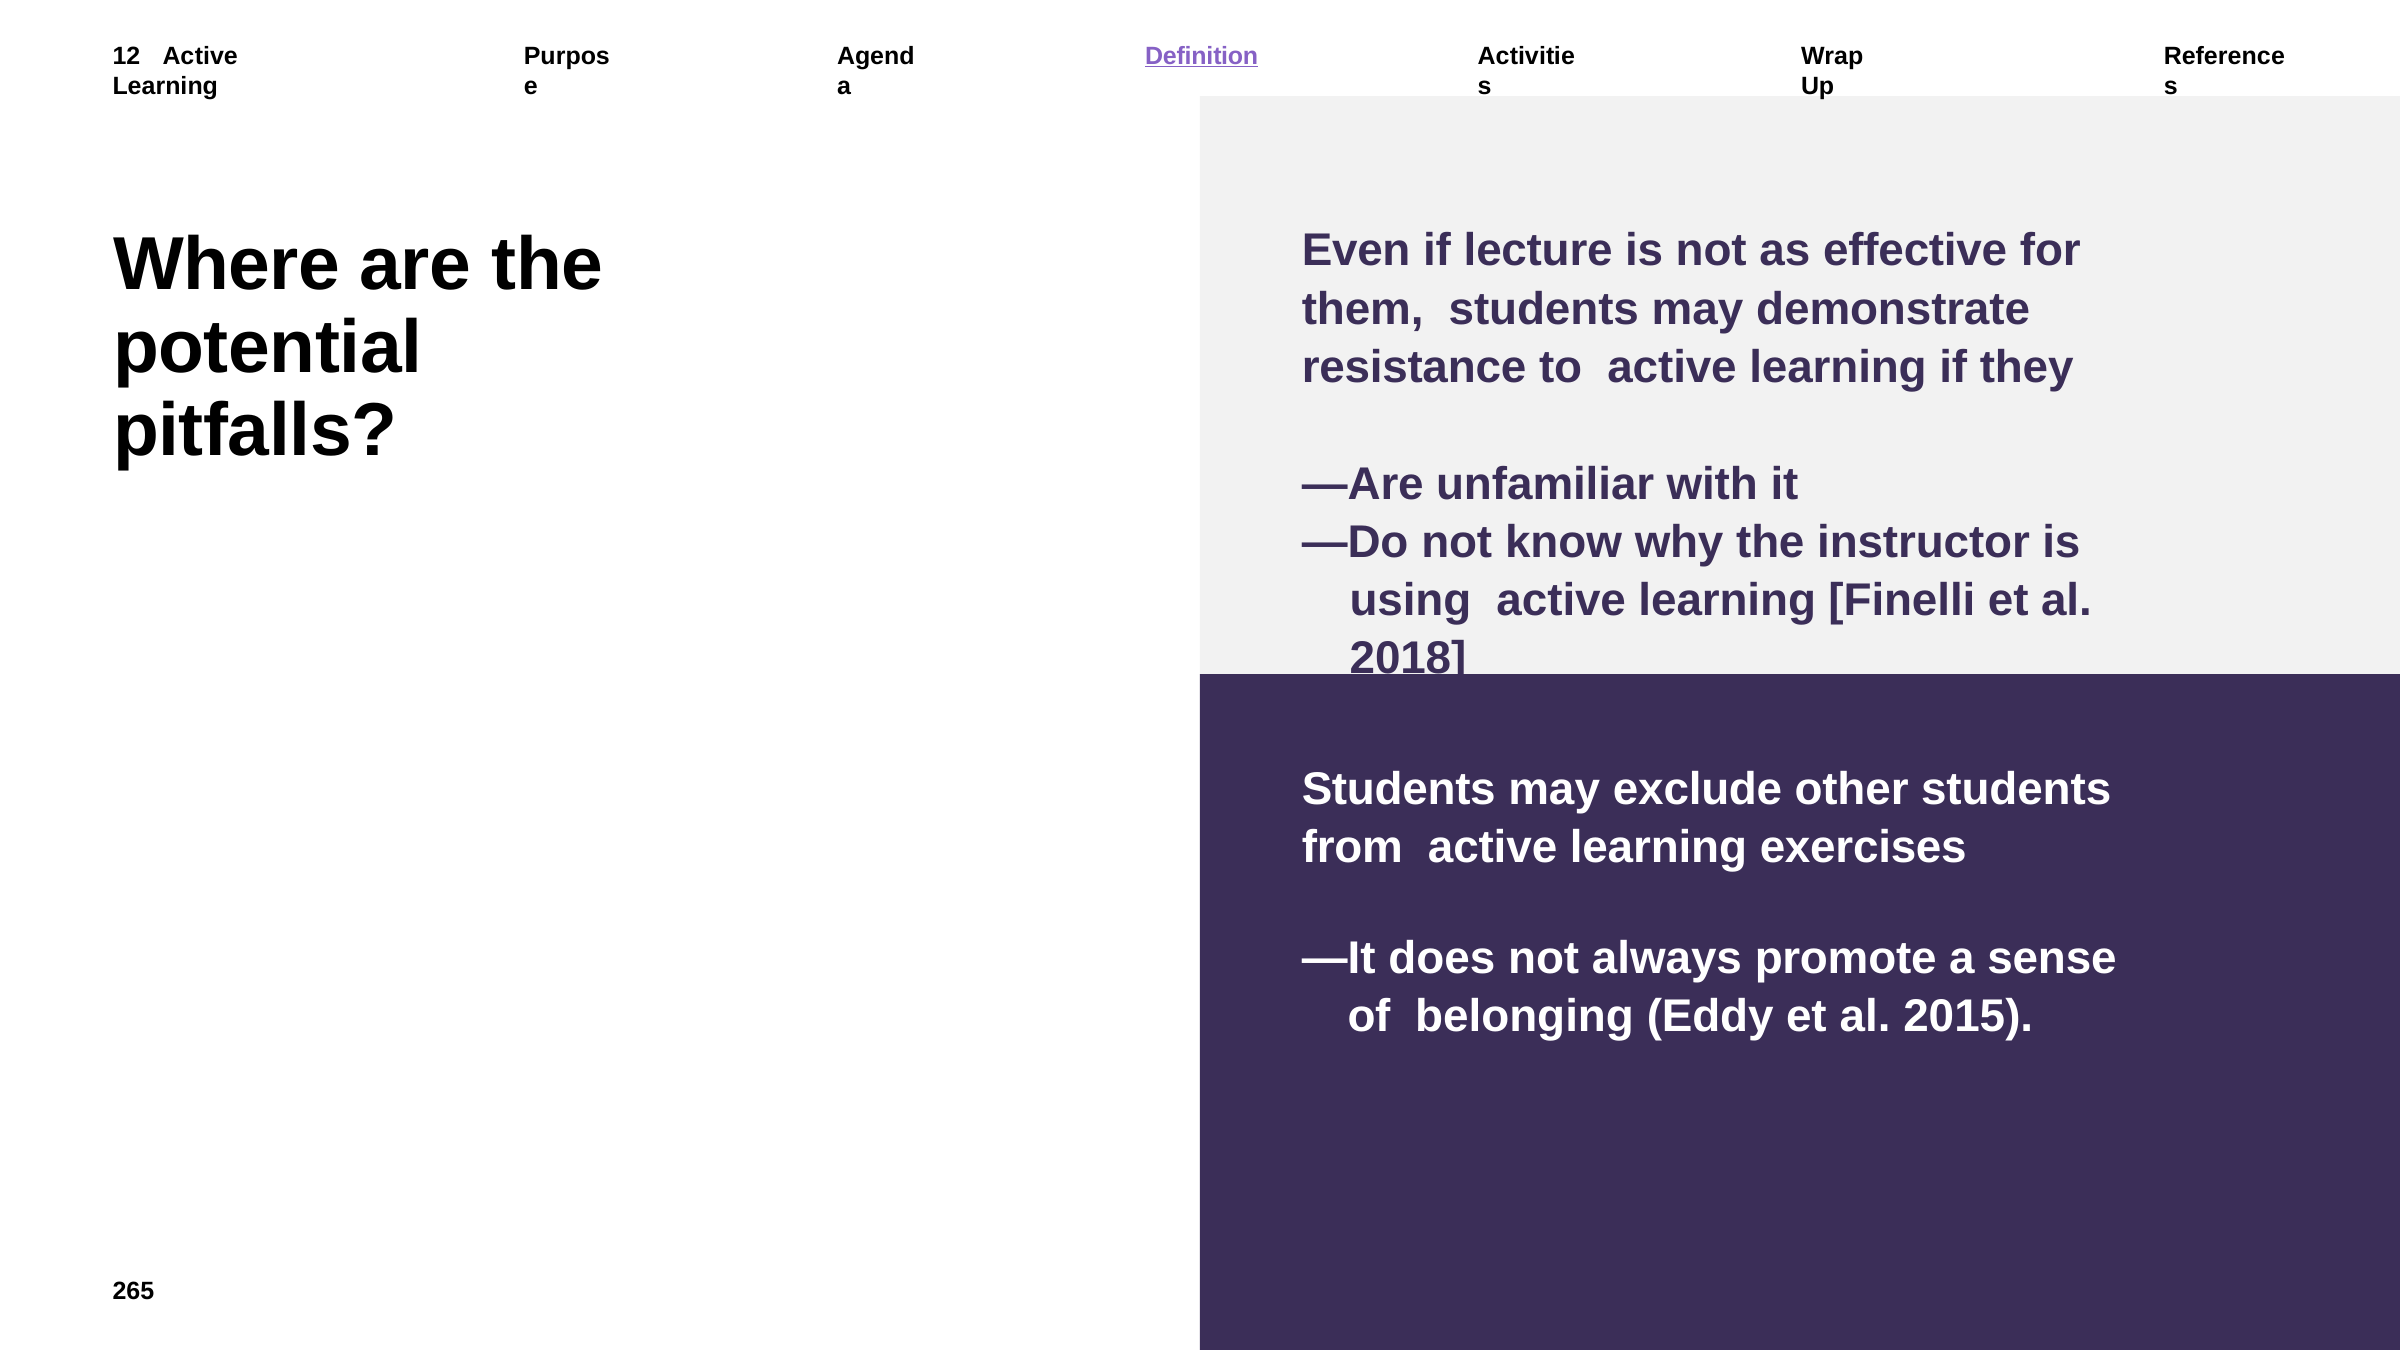

12	Active	Learning
Purpose
Agenda
Definition
Activities
Wrap	Up
References

Where are the  potential pitfalls?
Even if lecture is not as effective for them,  students may demonstrate resistance to  active learning if they
—Are unfamiliar with it
—Do not know why the instructor is using  active learning [Finelli et al. 2018]

Students may exclude other students from  active learning exercises

—It does not always promote a sense of  belonging (Eddy et al. 2015).
265